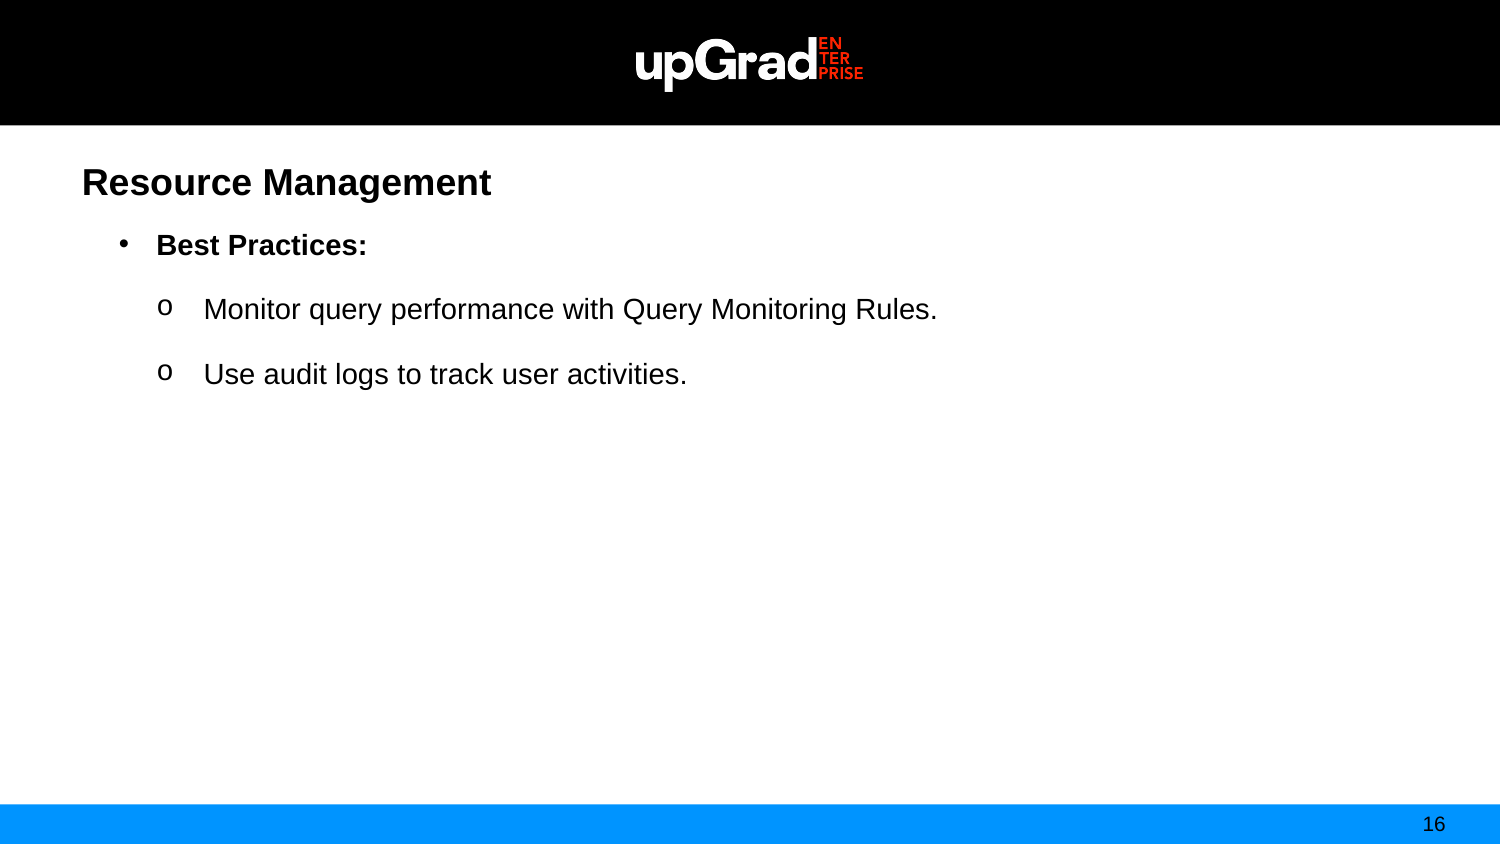

Resource Management
Best Practices:
Monitor query performance with Query Monitoring Rules.
Use audit logs to track user activities.
Regression: An Overview
16